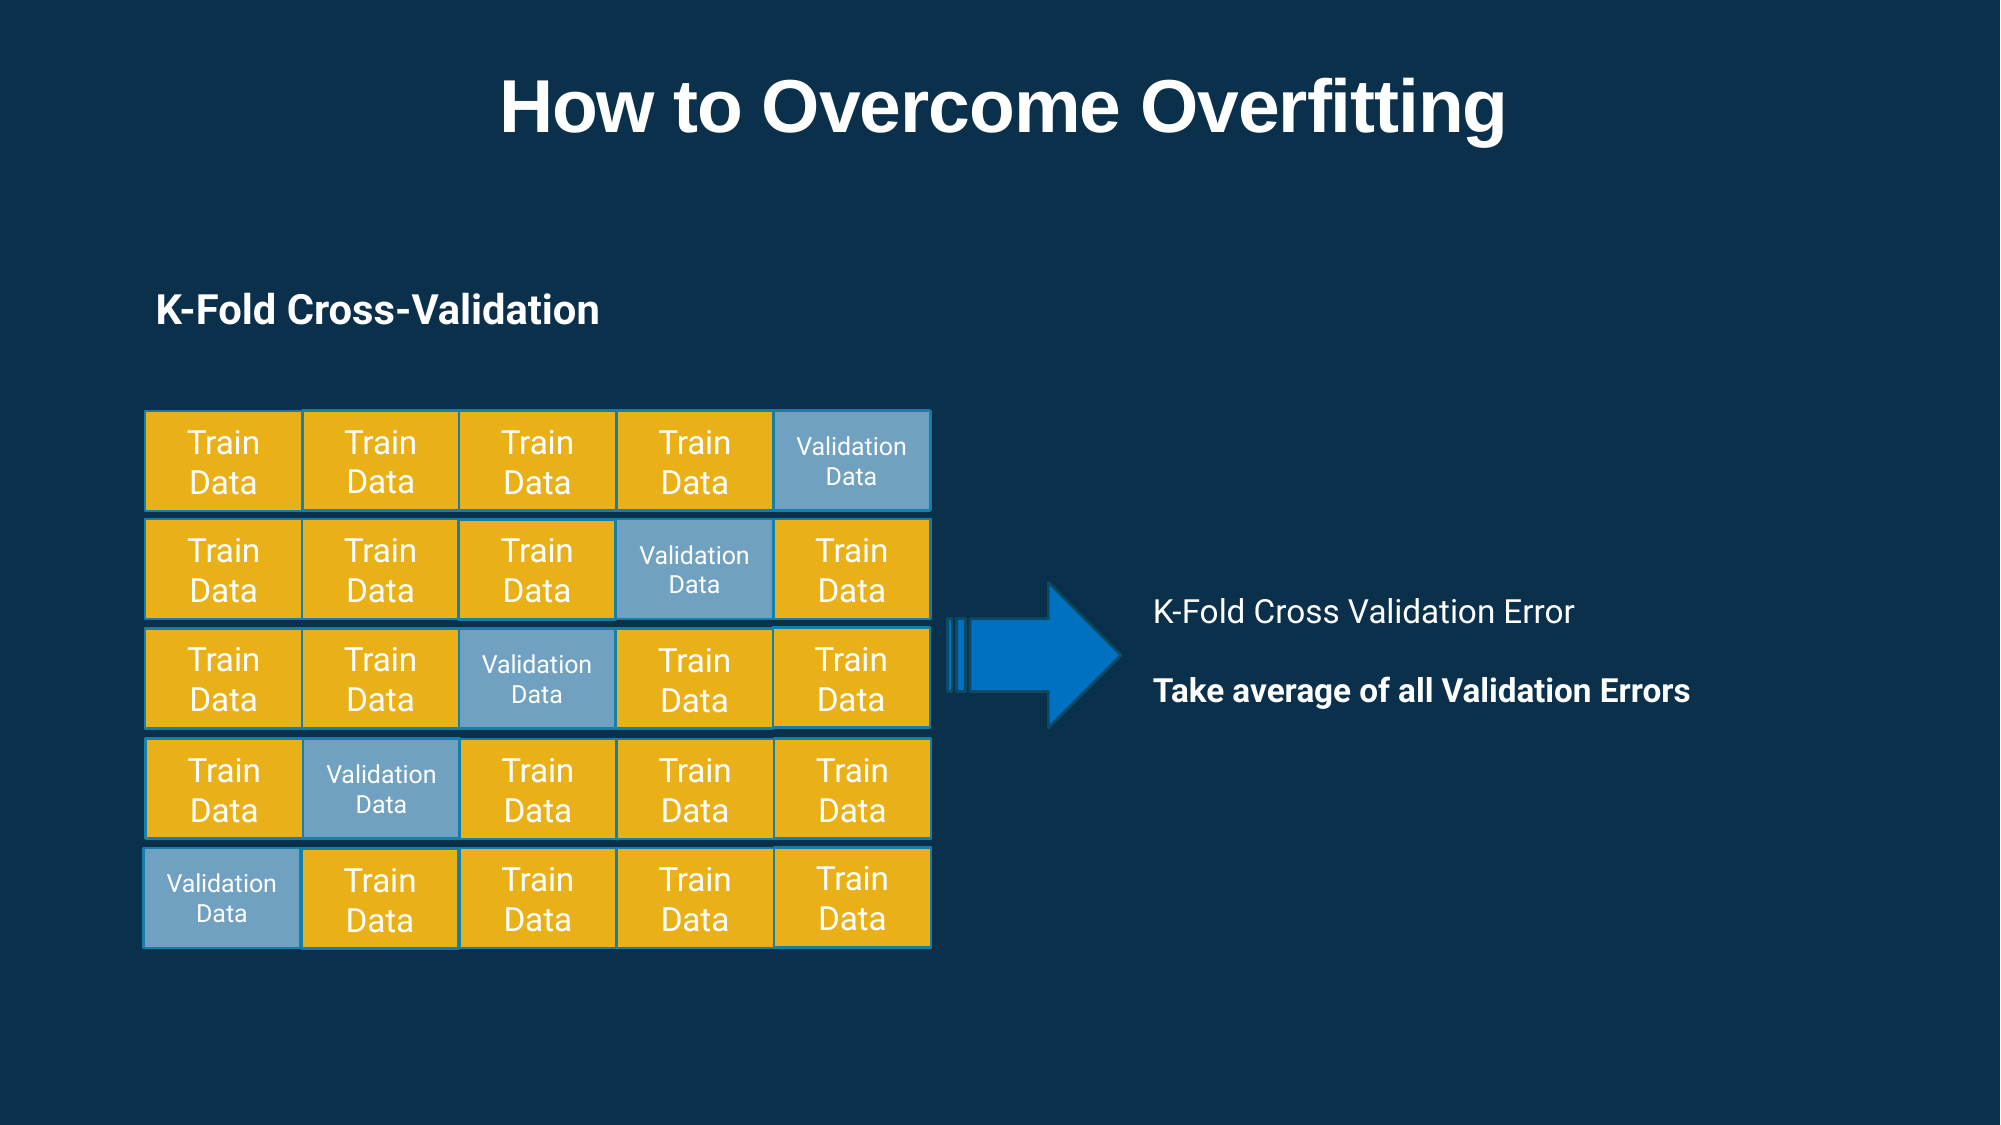

How to Overcome Overfitting
K-Fold Cross-Validation
Validation Data
Train Data
Train Data
Train Data
Train Data
All Train Data
Train Data
Train Data
Validation Data
Train Data
Train Data

K-Fold Cross Validation Error

Take average of all Validation Errors
Train Data
Train Data
Train Data
Validation Data
Train Data
Train Data
Validation Data
Train Data
Train Data
Train Data
Train Data
Validation Data
Train Data
Train Data
Train Data